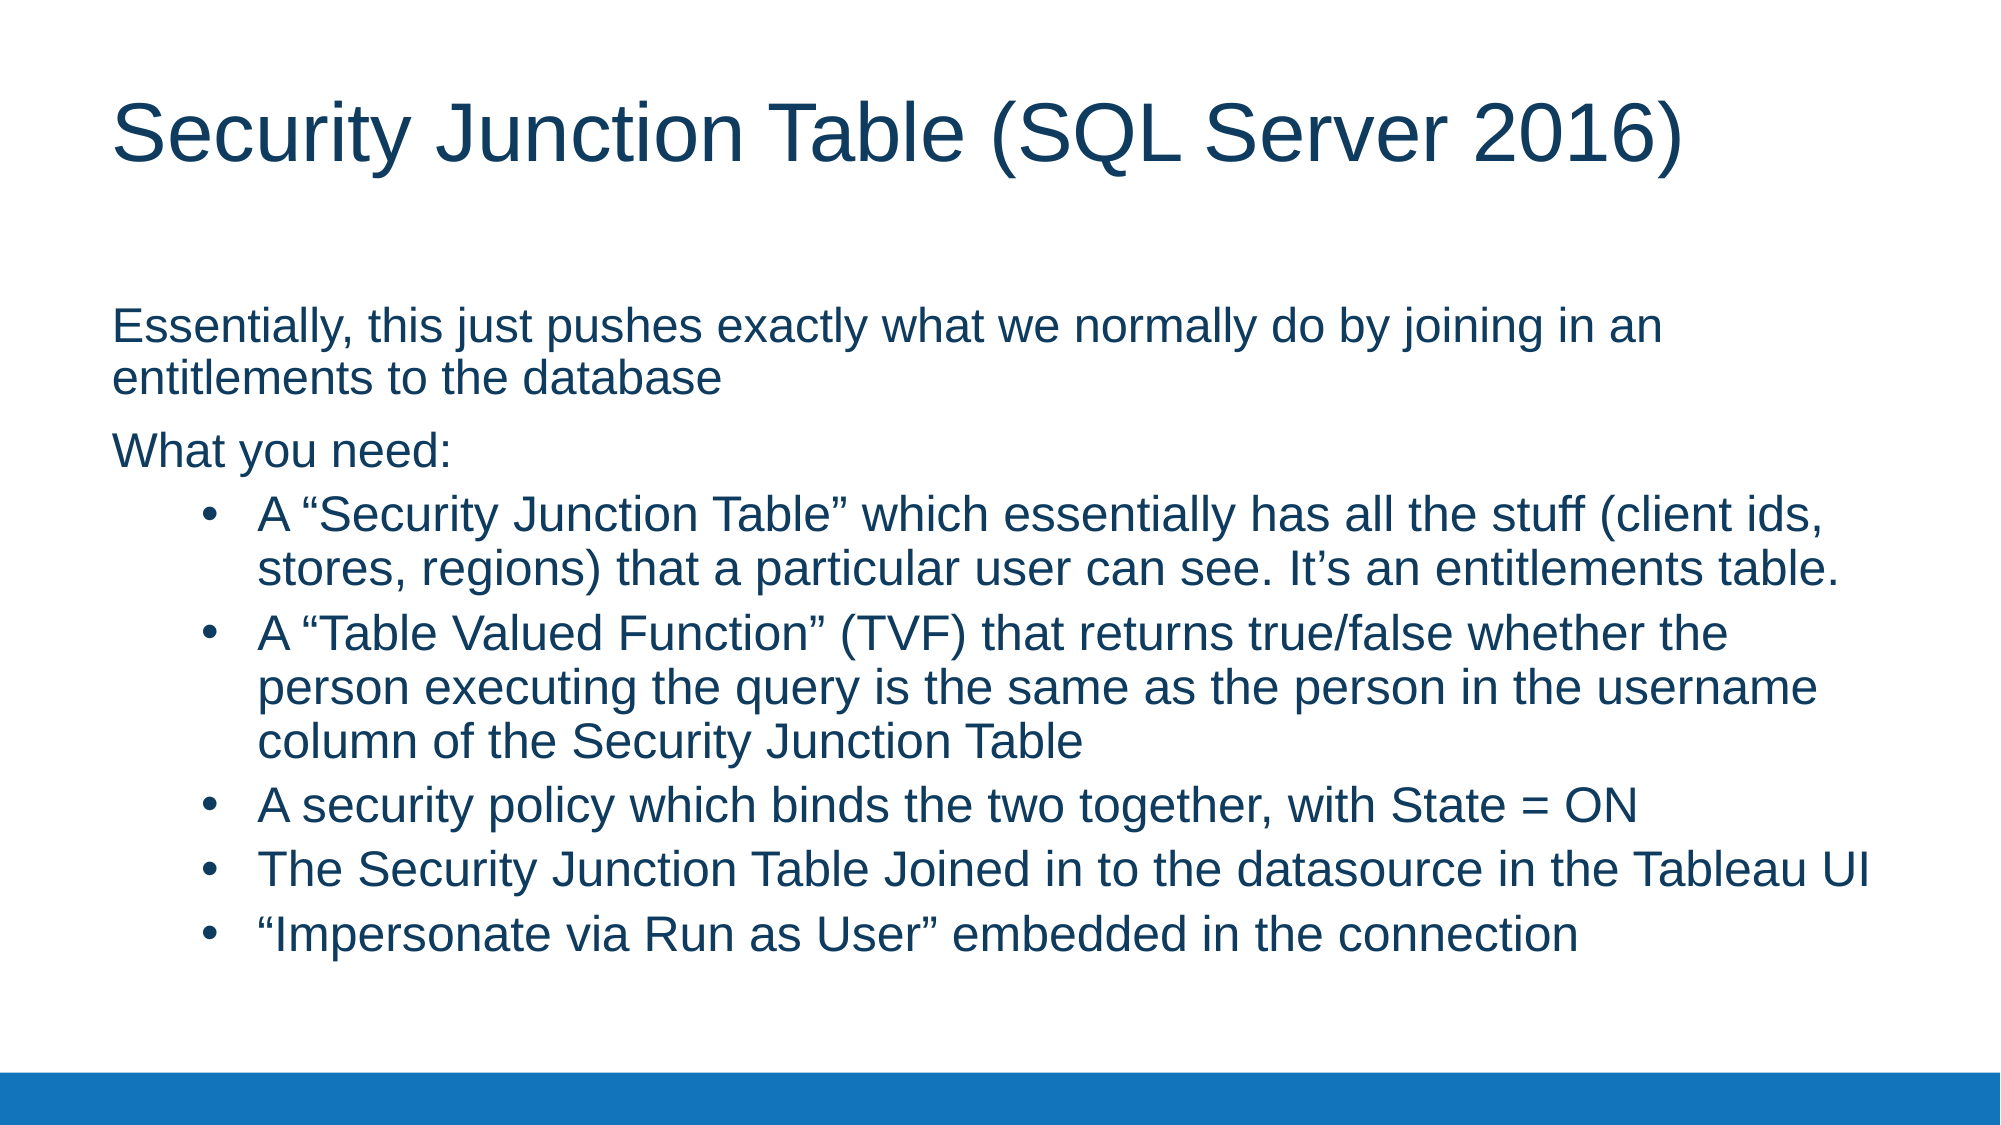

Security Junction Table (SQL Server 2016)
Essentially, this just pushes exactly what we normally do by joining in an entitlements to the database
What you need:
A “Security Junction Table” which essentially has all the stuff (client ids, stores, regions) that a particular user can see. It’s an entitlements table.
A “Table Valued Function” (TVF) that returns true/false whether the person executing the query is the same as the person in the username column of the Security Junction Table
A security policy which binds the two together, with State = ON
The Security Junction Table Joined in to the datasource in the Tableau UI
“Impersonate via Run as User” embedded in the connection